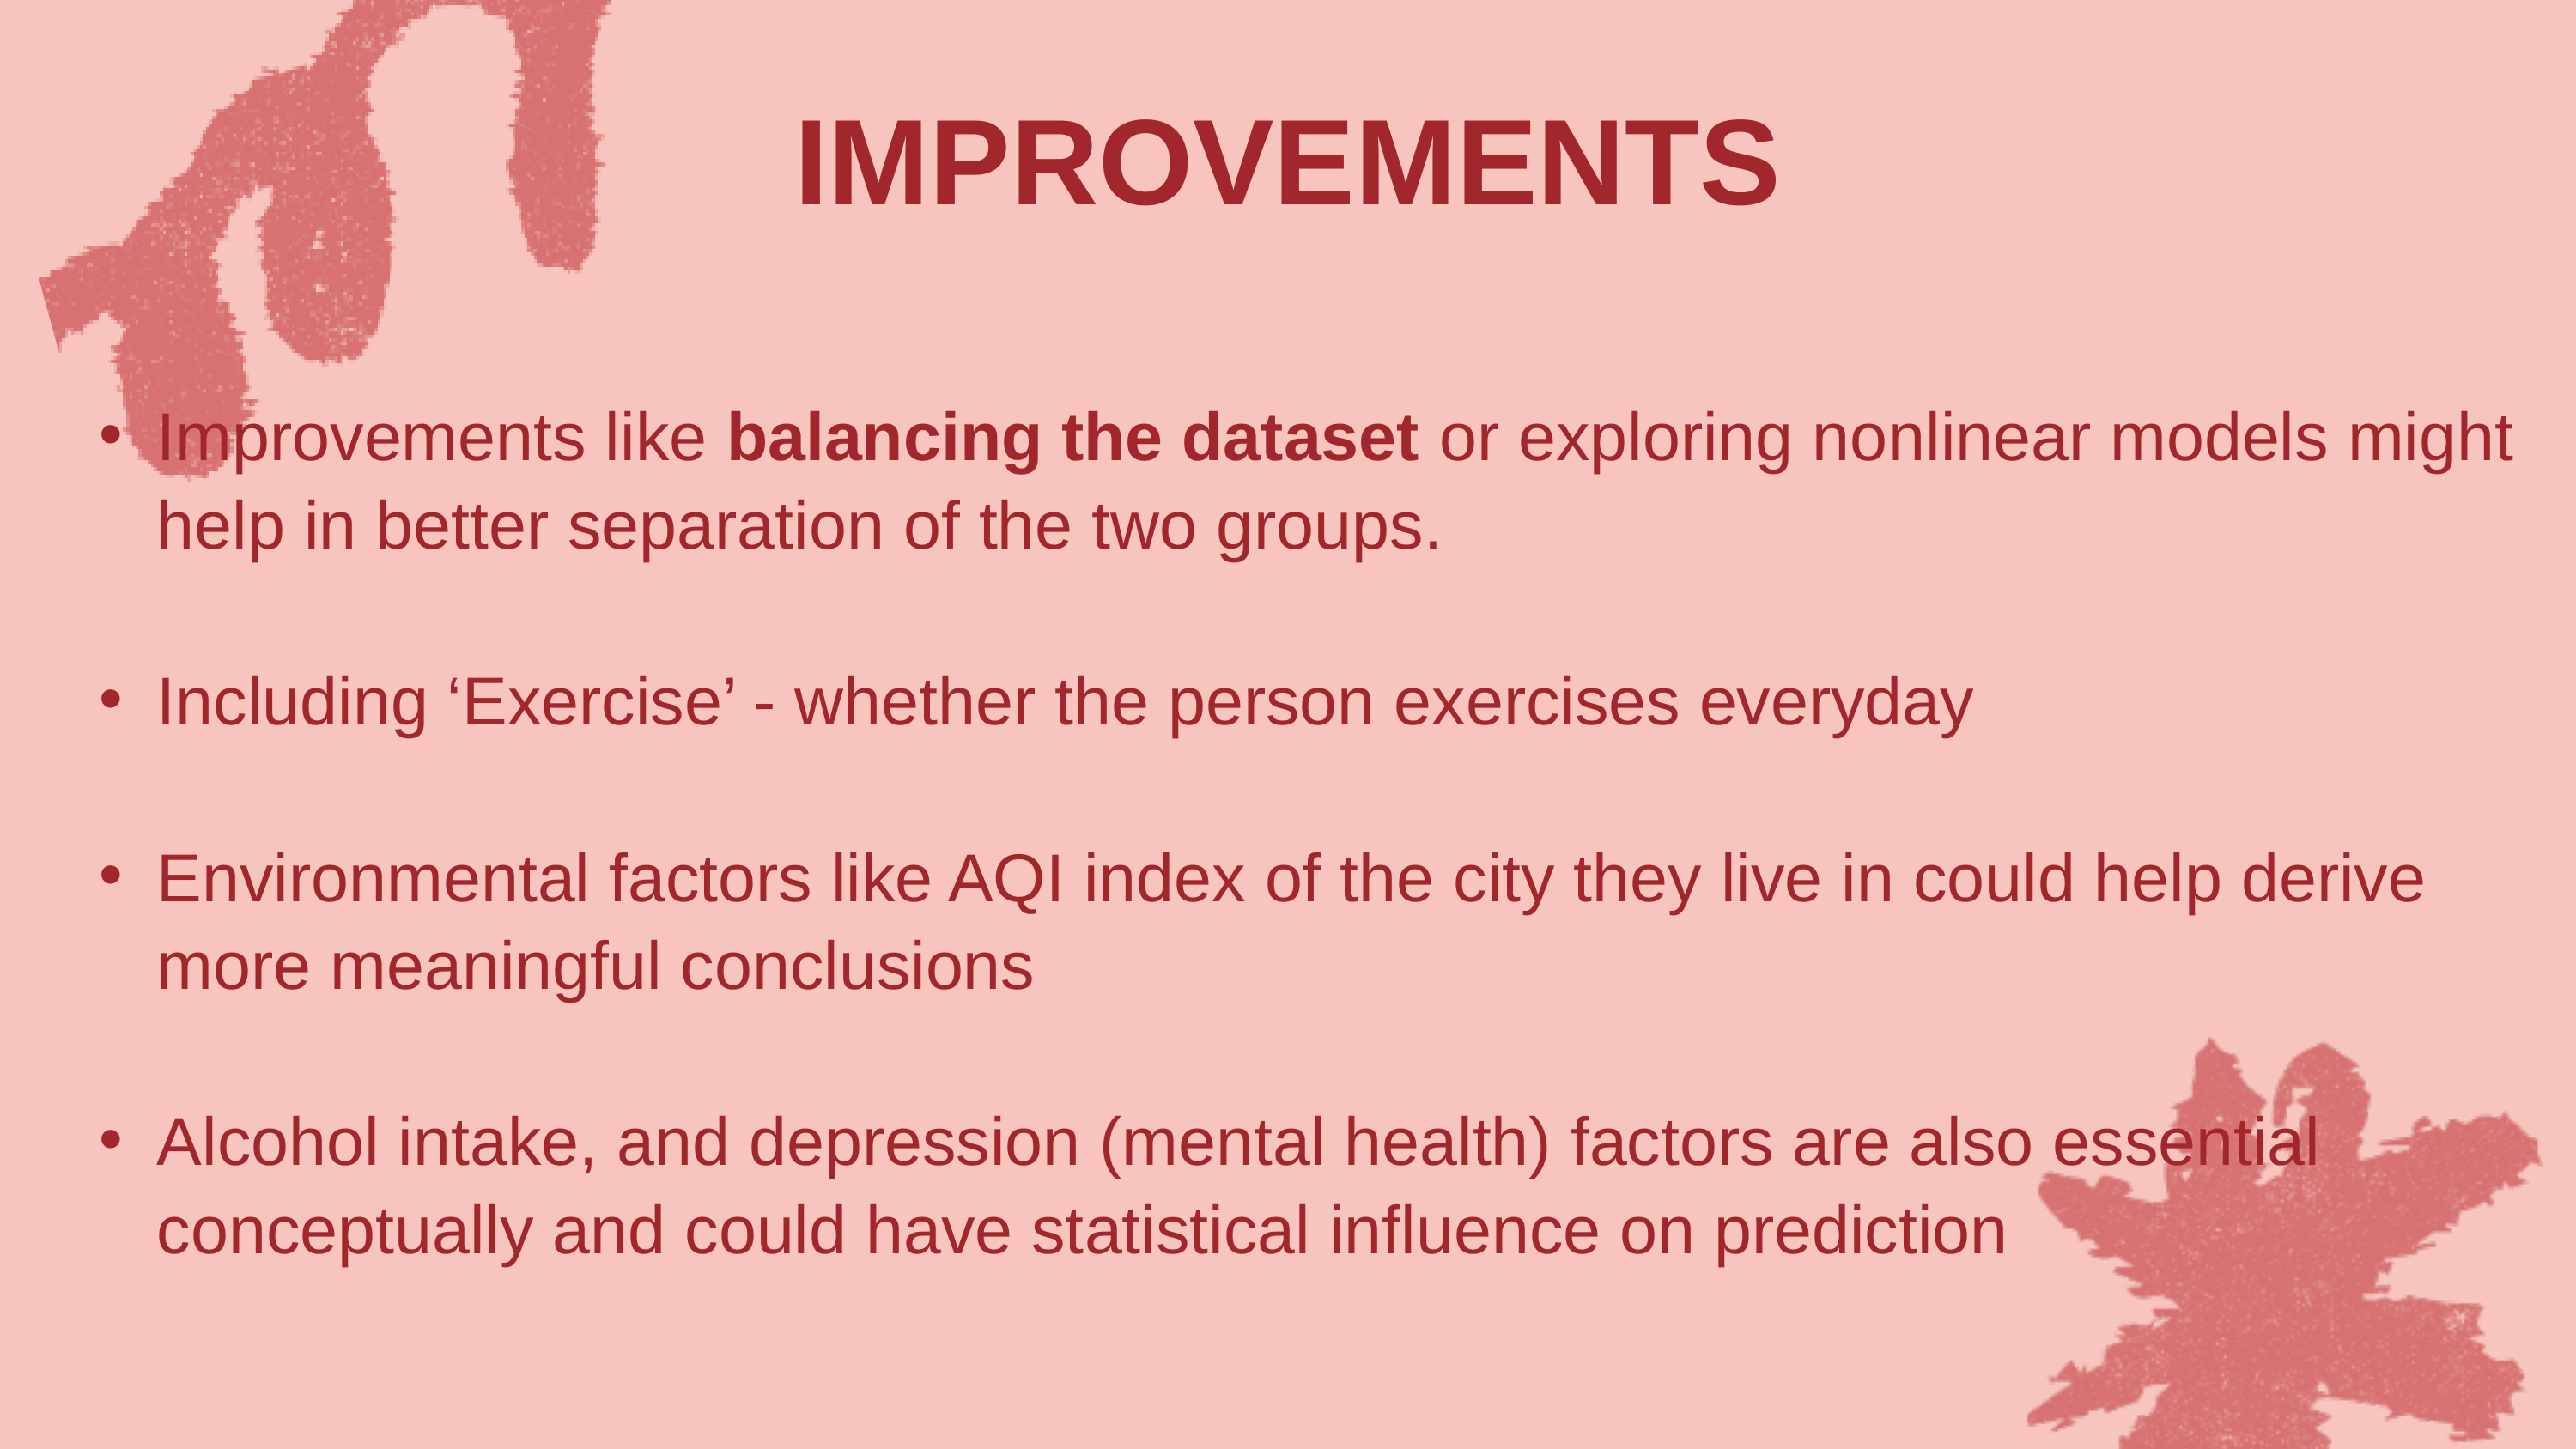

IMPROVEMENTS

Improvements like balancing the dataset or exploring nonlinear models might help in better separation of the two groups.

Including ‘Exercise’ - whether the person exercises everyday

Environmental factors like AQI index of the city they live in could help derive more meaningful conclusions

Alcohol intake, and depression (mental health) factors are also essential conceptually and could have statistical influence on prediction